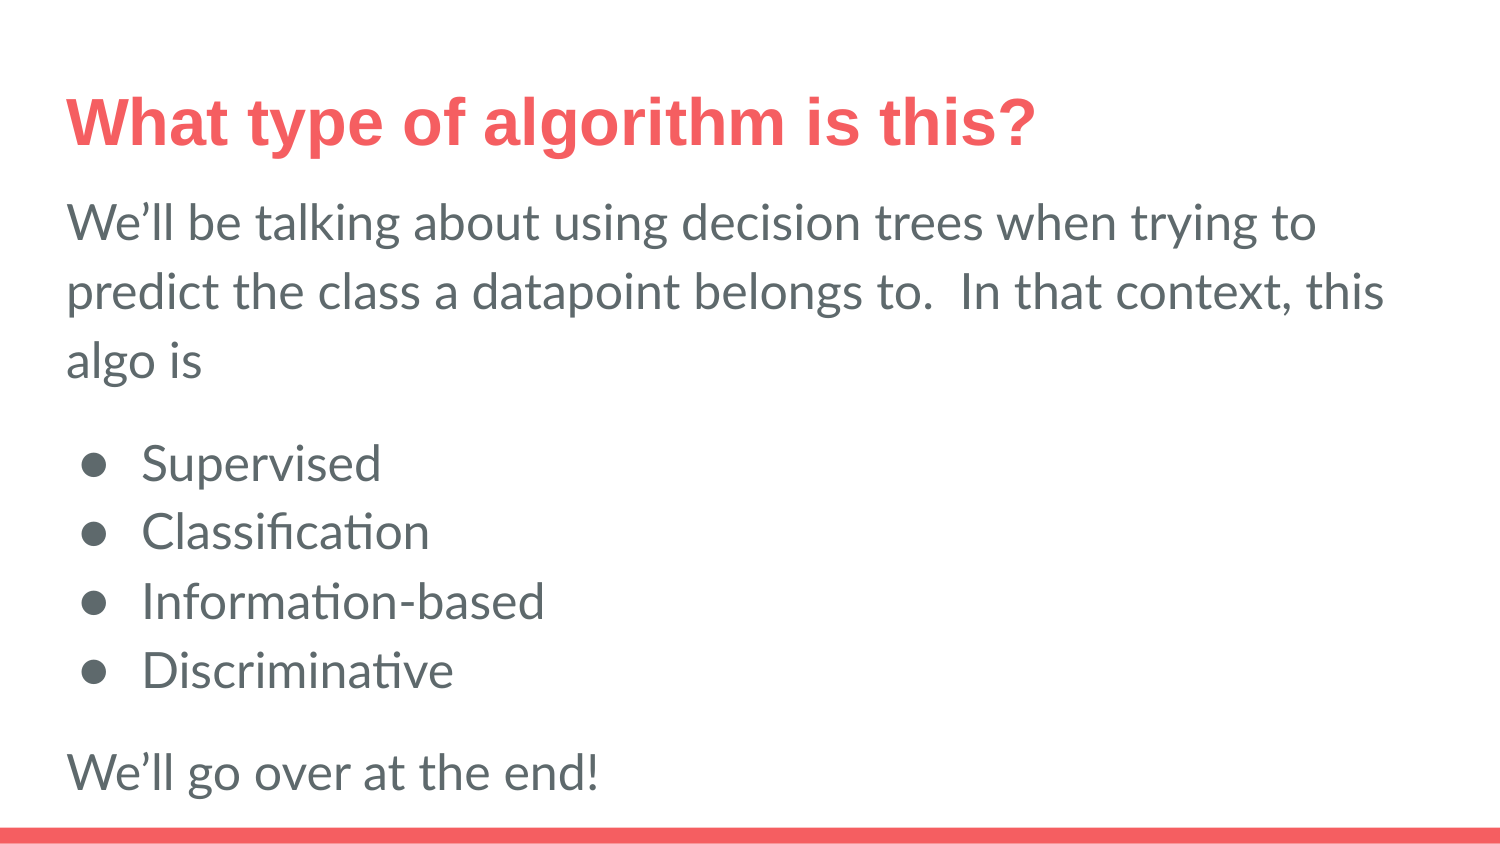

# What type of algorithm is this?
We’ll be talking about using decision trees when trying to predict the class a datapoint belongs to.  In that context, this algo is
Supervised
Classification
Information-based
Discriminative
We’ll go over at the end!